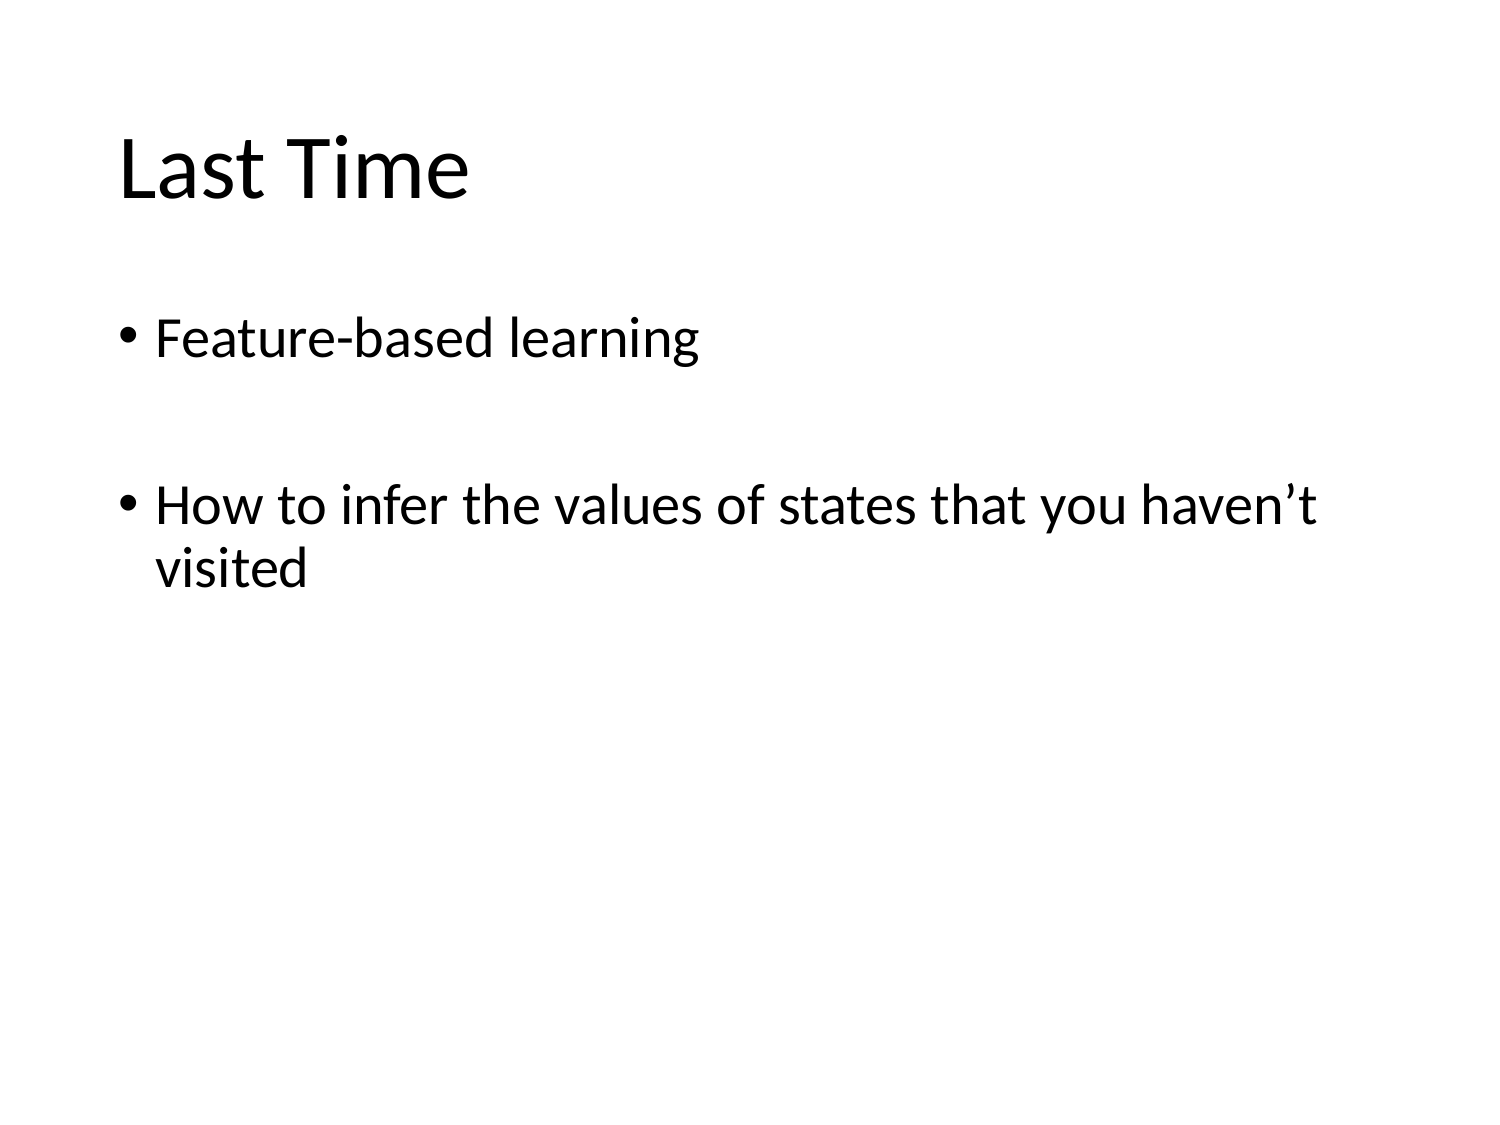

# Last Time
Feature-based learning

How to infer the values of states that you haven’t visited